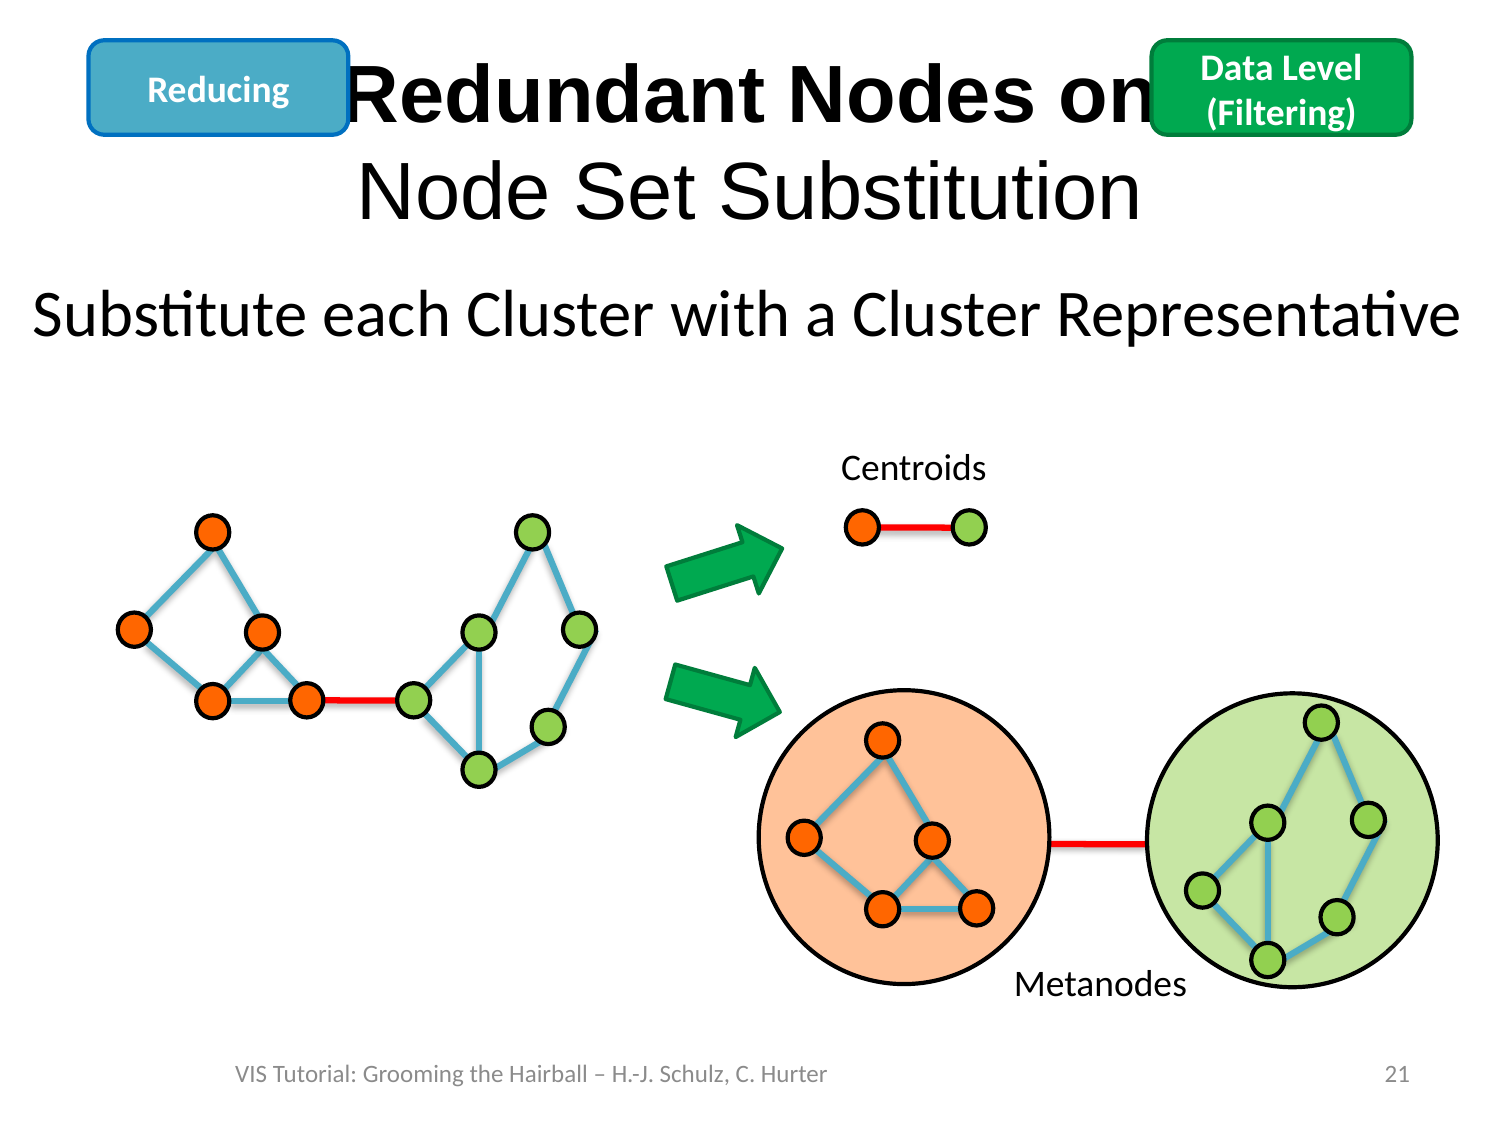

Reducing
Data Level (Filtering)
# Redundant Nodes on Node Set Substitution
Substitute each Cluster with a Cluster Representative
Centroids

Metanodes

VIS Tutorial: Grooming the Hairball – H.-J. Schulz, C. Hurter
21